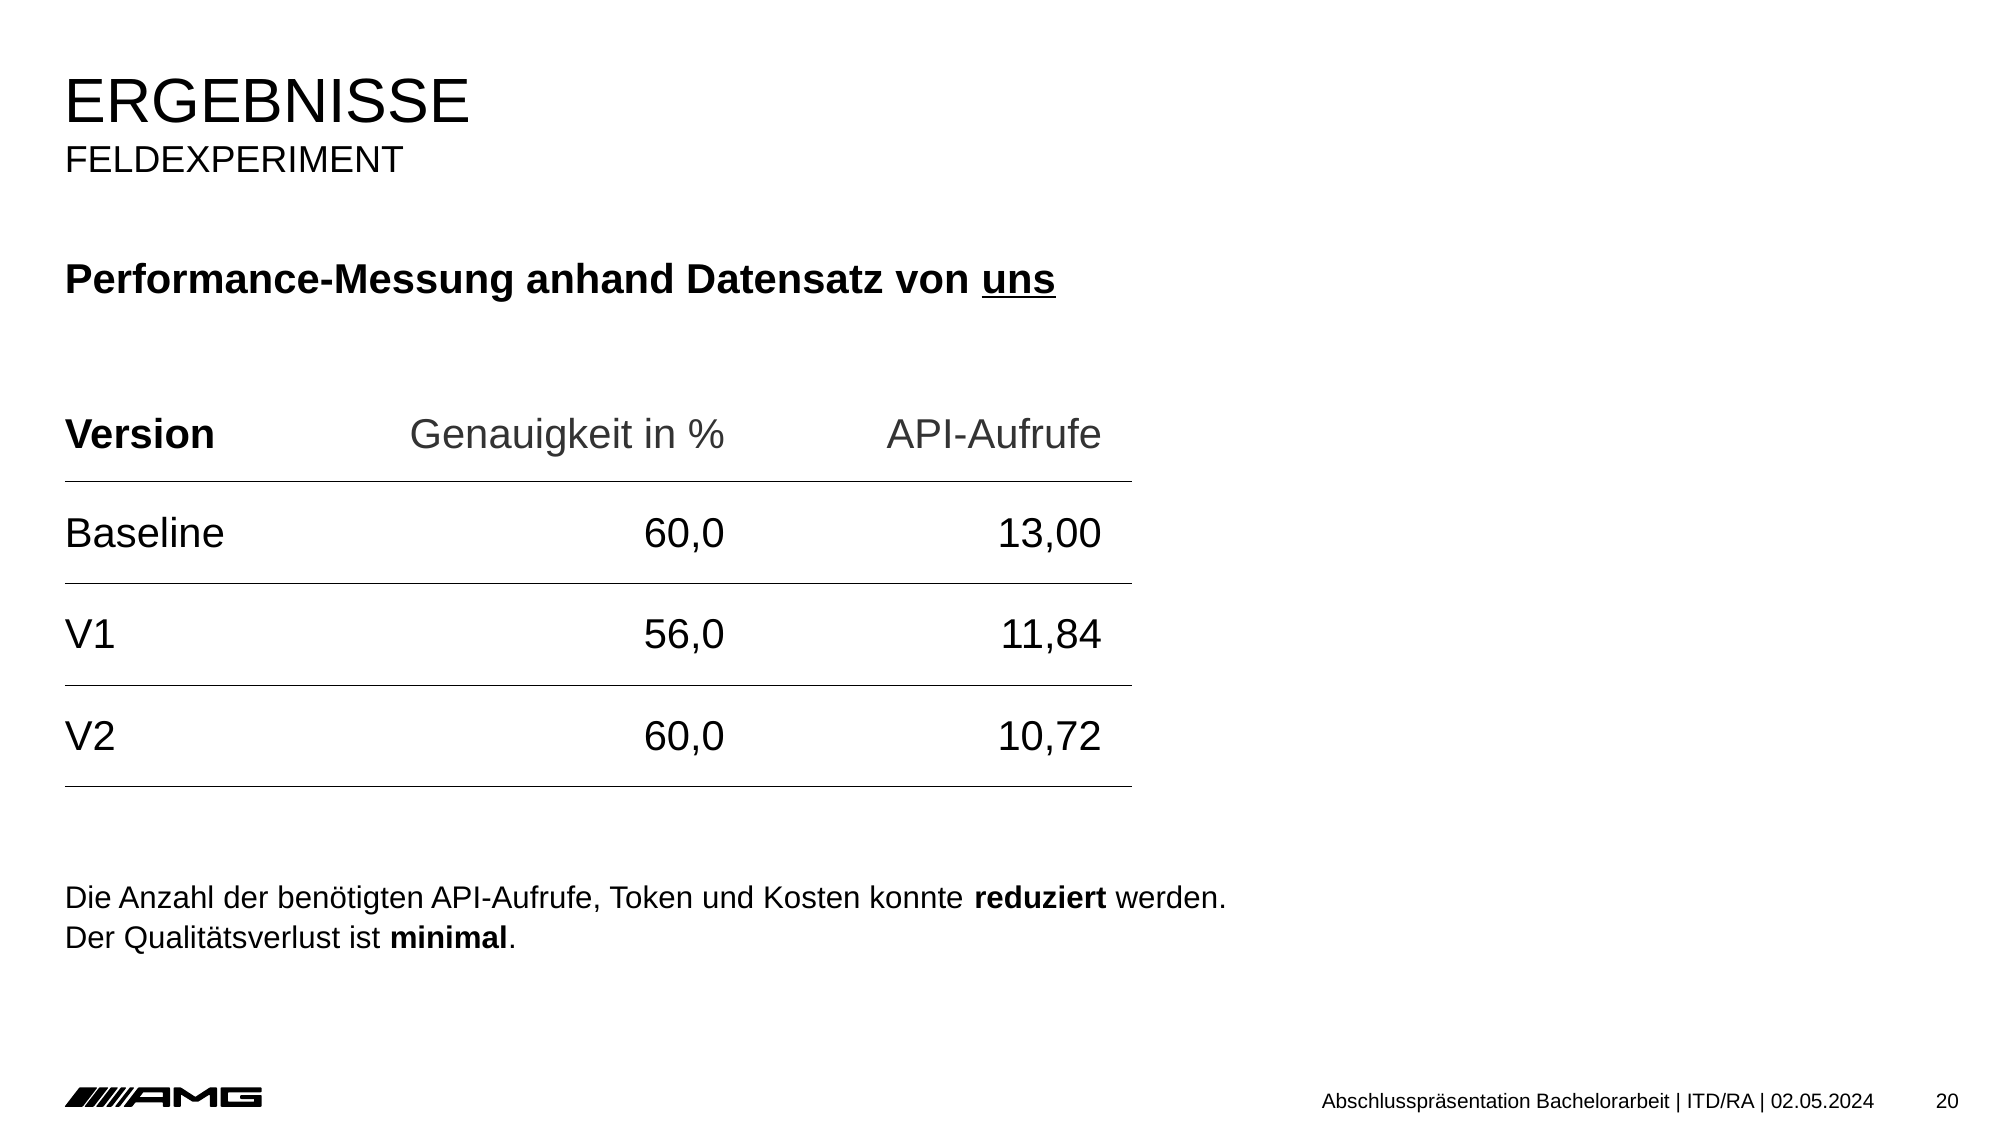

# ERGEBNISSE FELDEXPERIMENT
Performance-Messung anhand Datensatz von uns
| Version | Genauigkeit in % | API-Aufrufe |
| --- | --- | --- |
| Baseline | 60,0 | 13,00 |
| V1 | 56,0 | 11,84 |
| V2 | 60,0 | 10,72 |
Die Anzahl der benötigten API-Aufrufe, Token und Kosten konnte reduziert werden.
Der Qualitätsverlust ist minimal.
Abschlusspräsentation Bachelorarbeit | ITD/RA | 02.05.2024
20